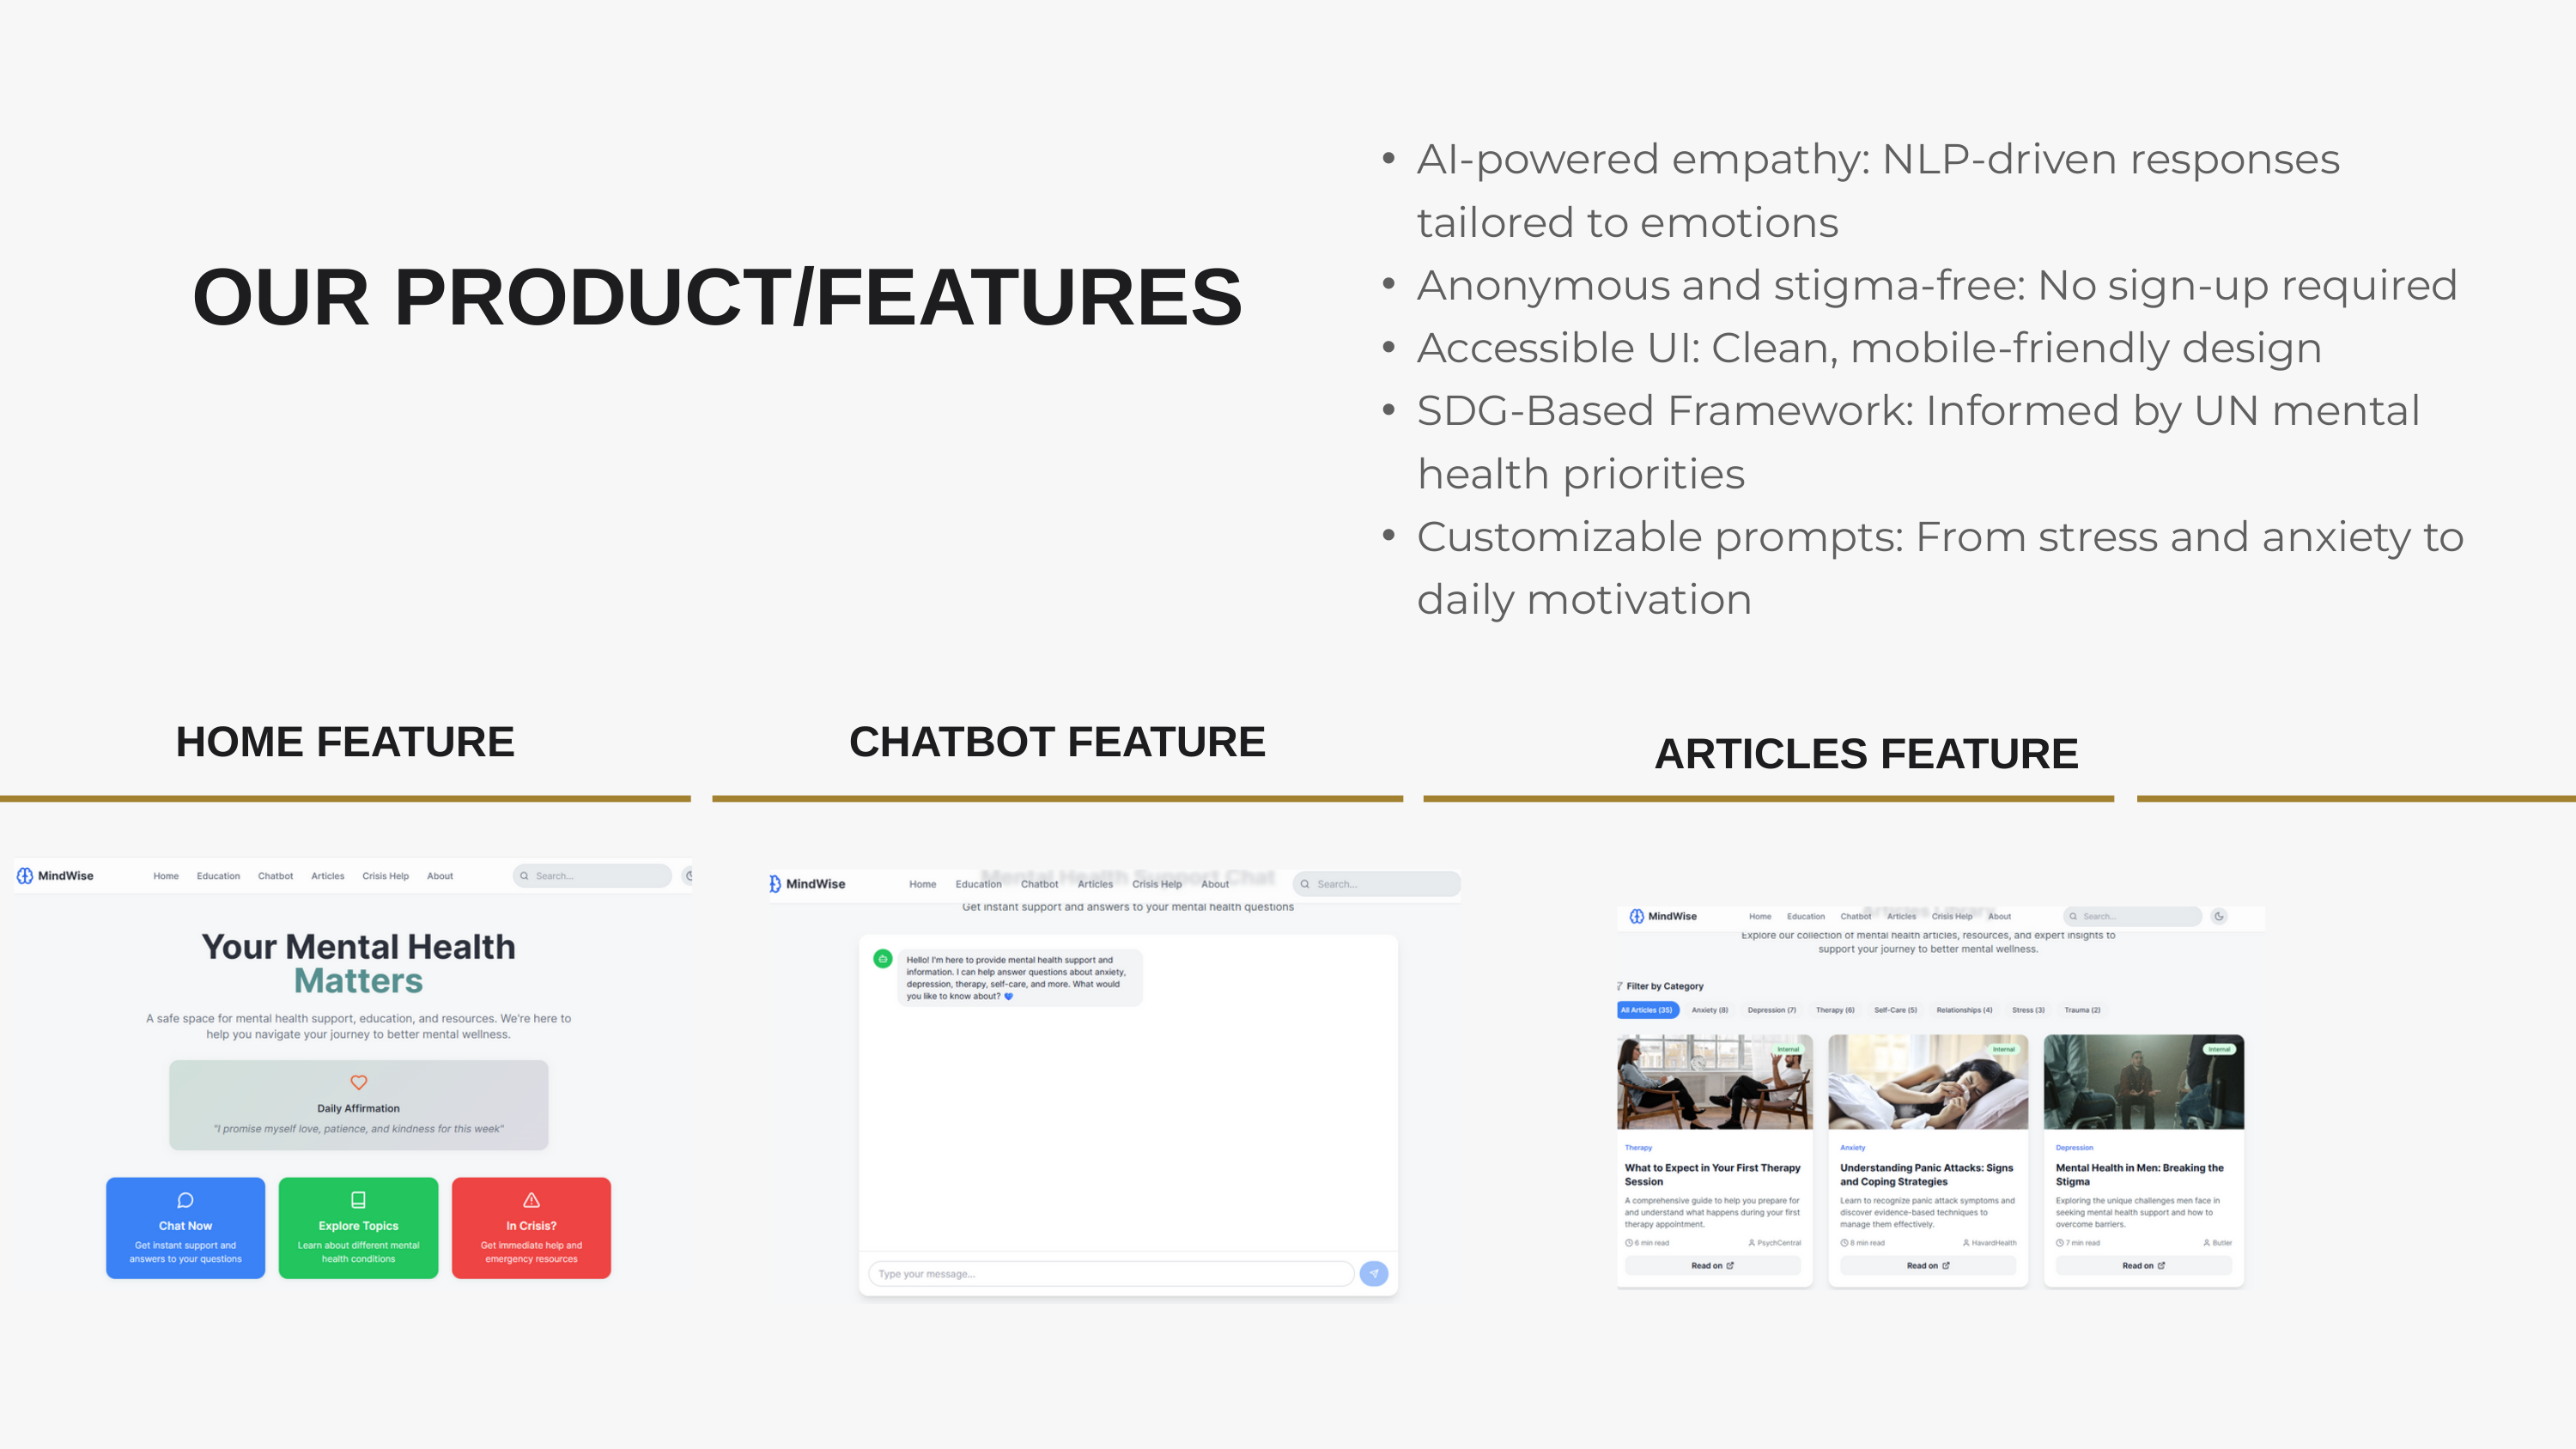

AI-powered empathy: NLP-driven responses tailored to emotions
Anonymous and stigma-free: No sign-up required
Accessible UI: Clean, mobile-friendly design
SDG-Based Framework: Informed by UN mental health priorities
Customizable prompts: From stress and anxiety to daily motivation

OUR PRODUCT/FEATURES
HOME FEATURE
CHATBOT FEATURE
ARTICLES FEATURE